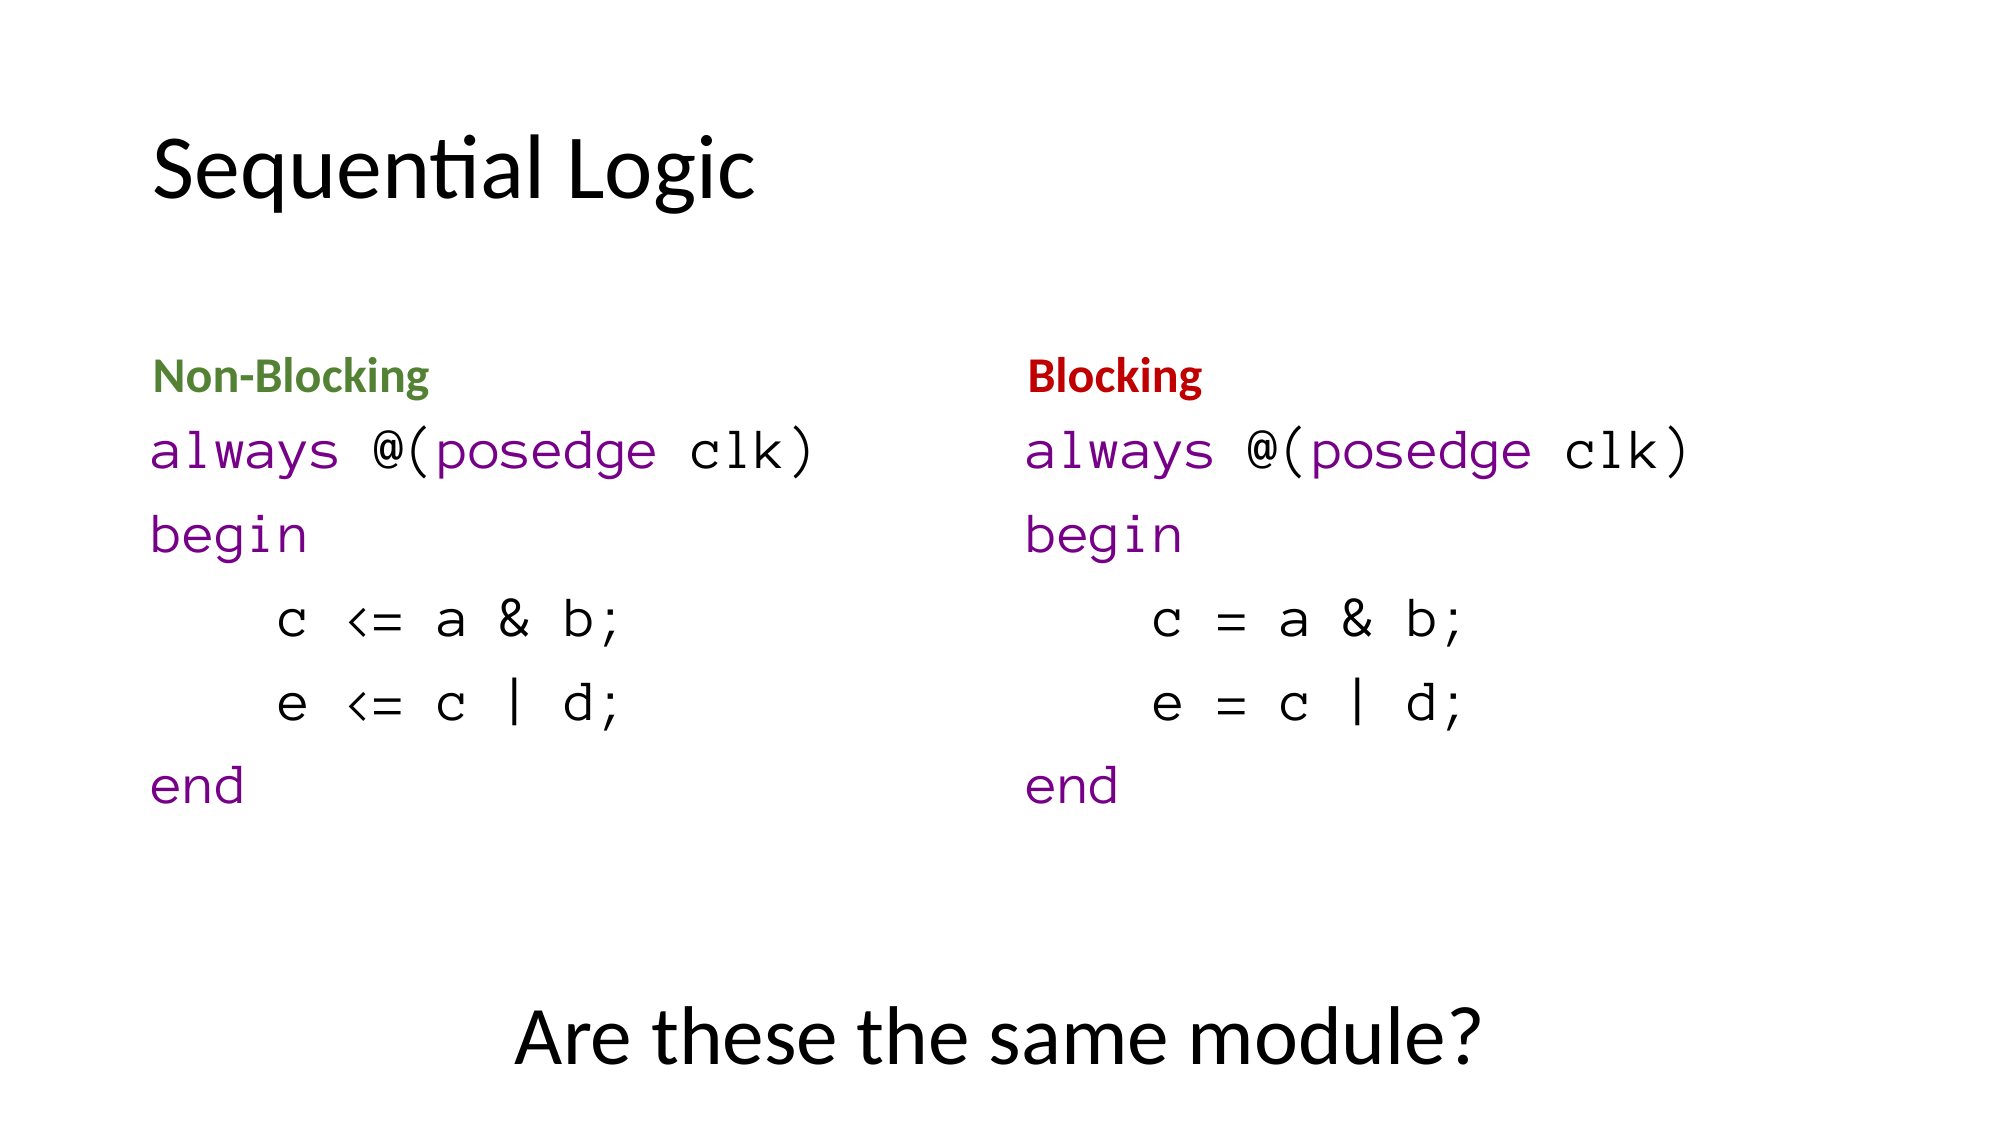

# Sequential Logic
Non-Blocking
Blocking
always @(posedge clk)
begin
    c <= a & b;
    e <= c | d;
end
always @(posedge clk)
begin
    c = a & b;
    e = c | d;
end
Are these the same module?